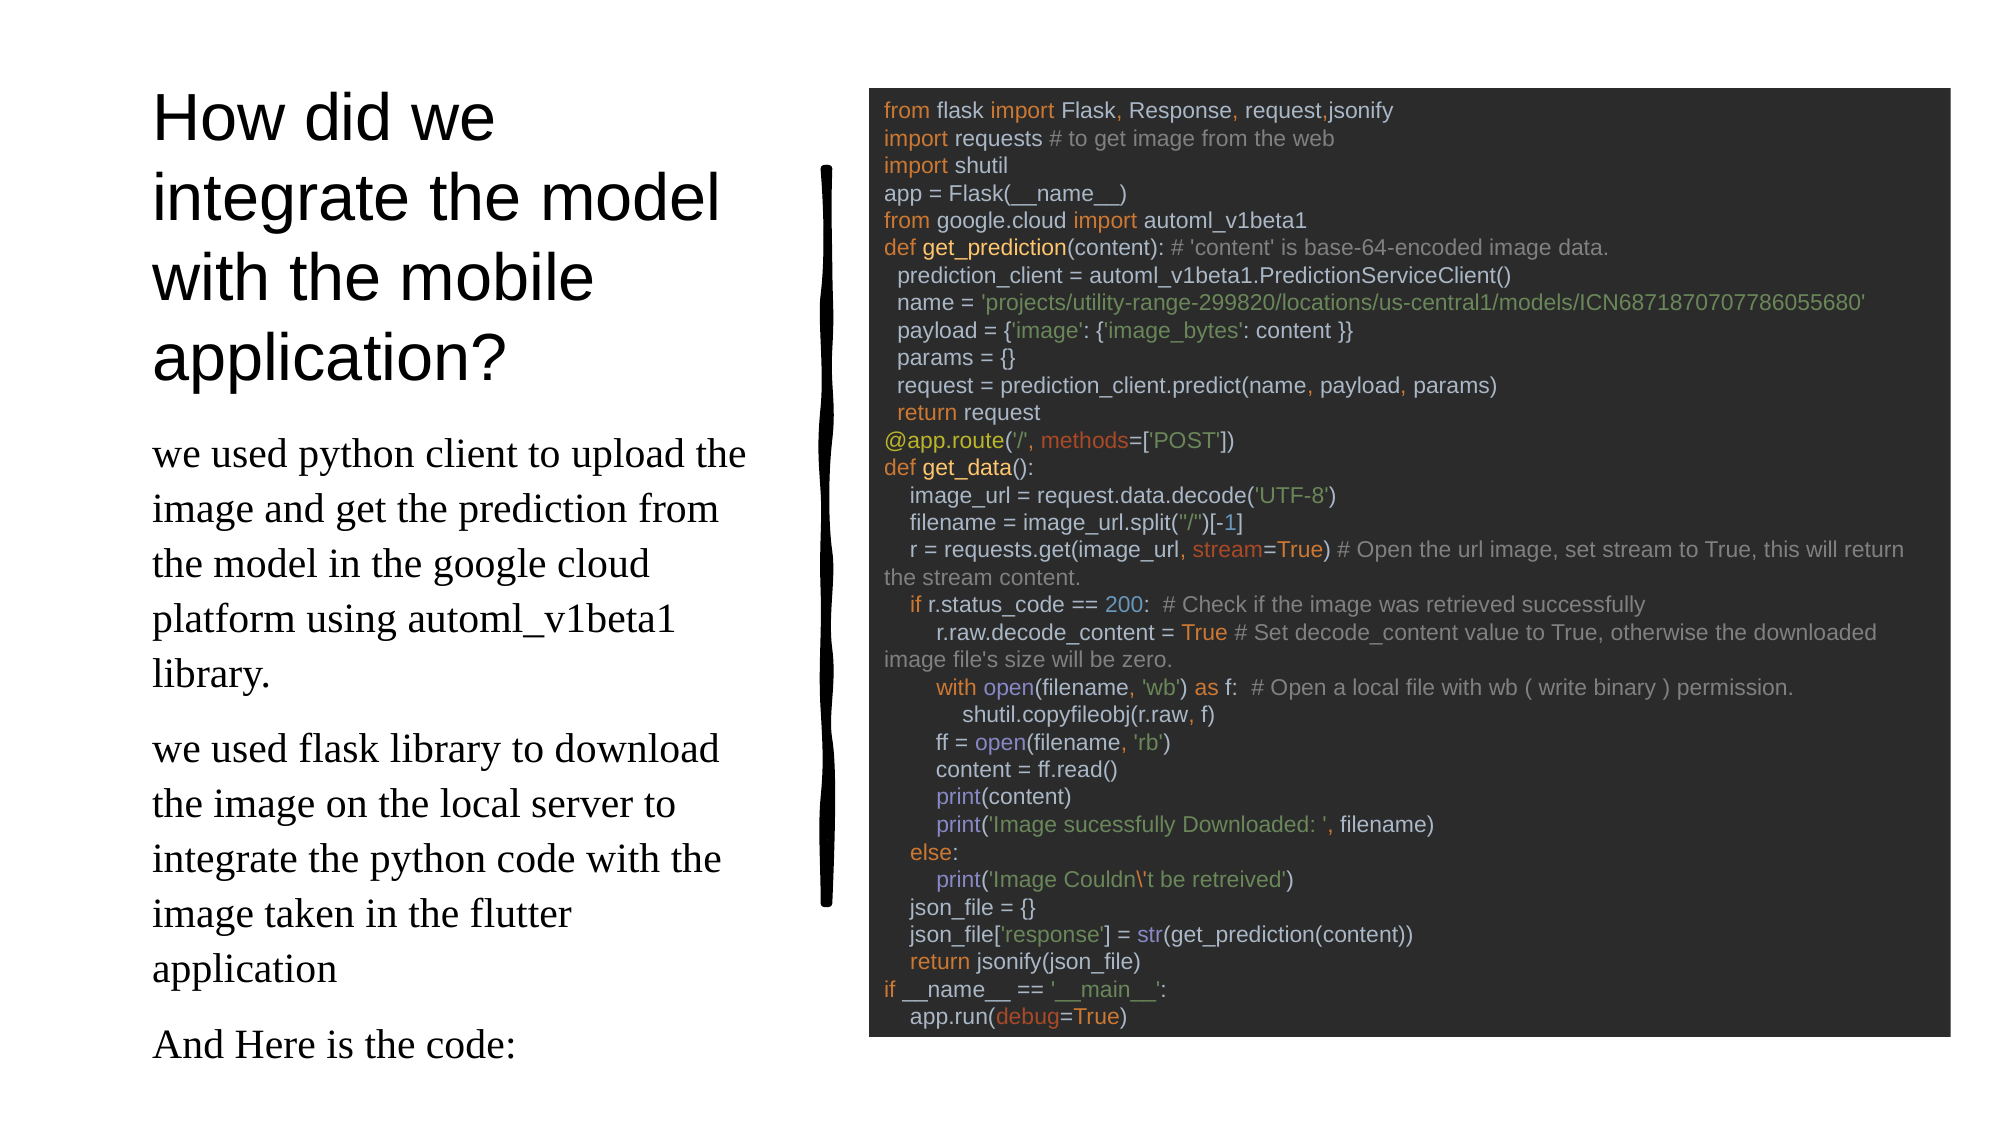

from flask import Flask, Response, request,jsonify
import requests # to get image from the web
import shutil
app = Flask(__name__)
from google.cloud import automl_v1beta1
def get_prediction(content): # 'content' is base-64-encoded image data.
  prediction_client = automl_v1beta1.PredictionServiceClient()
  name = 'projects/utility-range-299820/locations/us-central1/models/ICN6871870707786055680'
  payload = {'image': {'image_bytes': content }}
  params = {}
  request = prediction_client.predict(name, payload, params)
  return request
@app.route('/', methods=['POST'])
def get_data():
    image_url = request.data.decode('UTF-8')
    filename = image_url.split("/")[-1]
    r = requests.get(image_url, stream=True) # Open the url image, set stream to True, this will return the stream content.
    if r.status_code == 200:  # Check if the image was retrieved successfully
        r.raw.decode_content = True # Set decode_content value to True, otherwise the downloaded image file's size will be zero.
        with open(filename, 'wb') as f:  # Open a local file with wb ( write binary ) permission.
            shutil.copyfileobj(r.raw, f)
        ff = open(filename, 'rb')
        content = ff.read()
        print(content)
        print('Image sucessfully Downloaded: ', filename)
    else:
        print('Image Couldn\'t be retreived')
    json_file = {}
    json_file['response'] = str(get_prediction(content))
    return jsonify(json_file)
if __name__ == '__main__':
    app.run(debug=True)
# How did we integrate the model with the mobile application?
we used python client to upload the image and get the prediction from the model in the google cloud platform using automl_v1beta1 library.
we used flask library to download the image on the local server to integrate the python code with the image taken in the flutter application
And Here is the code: